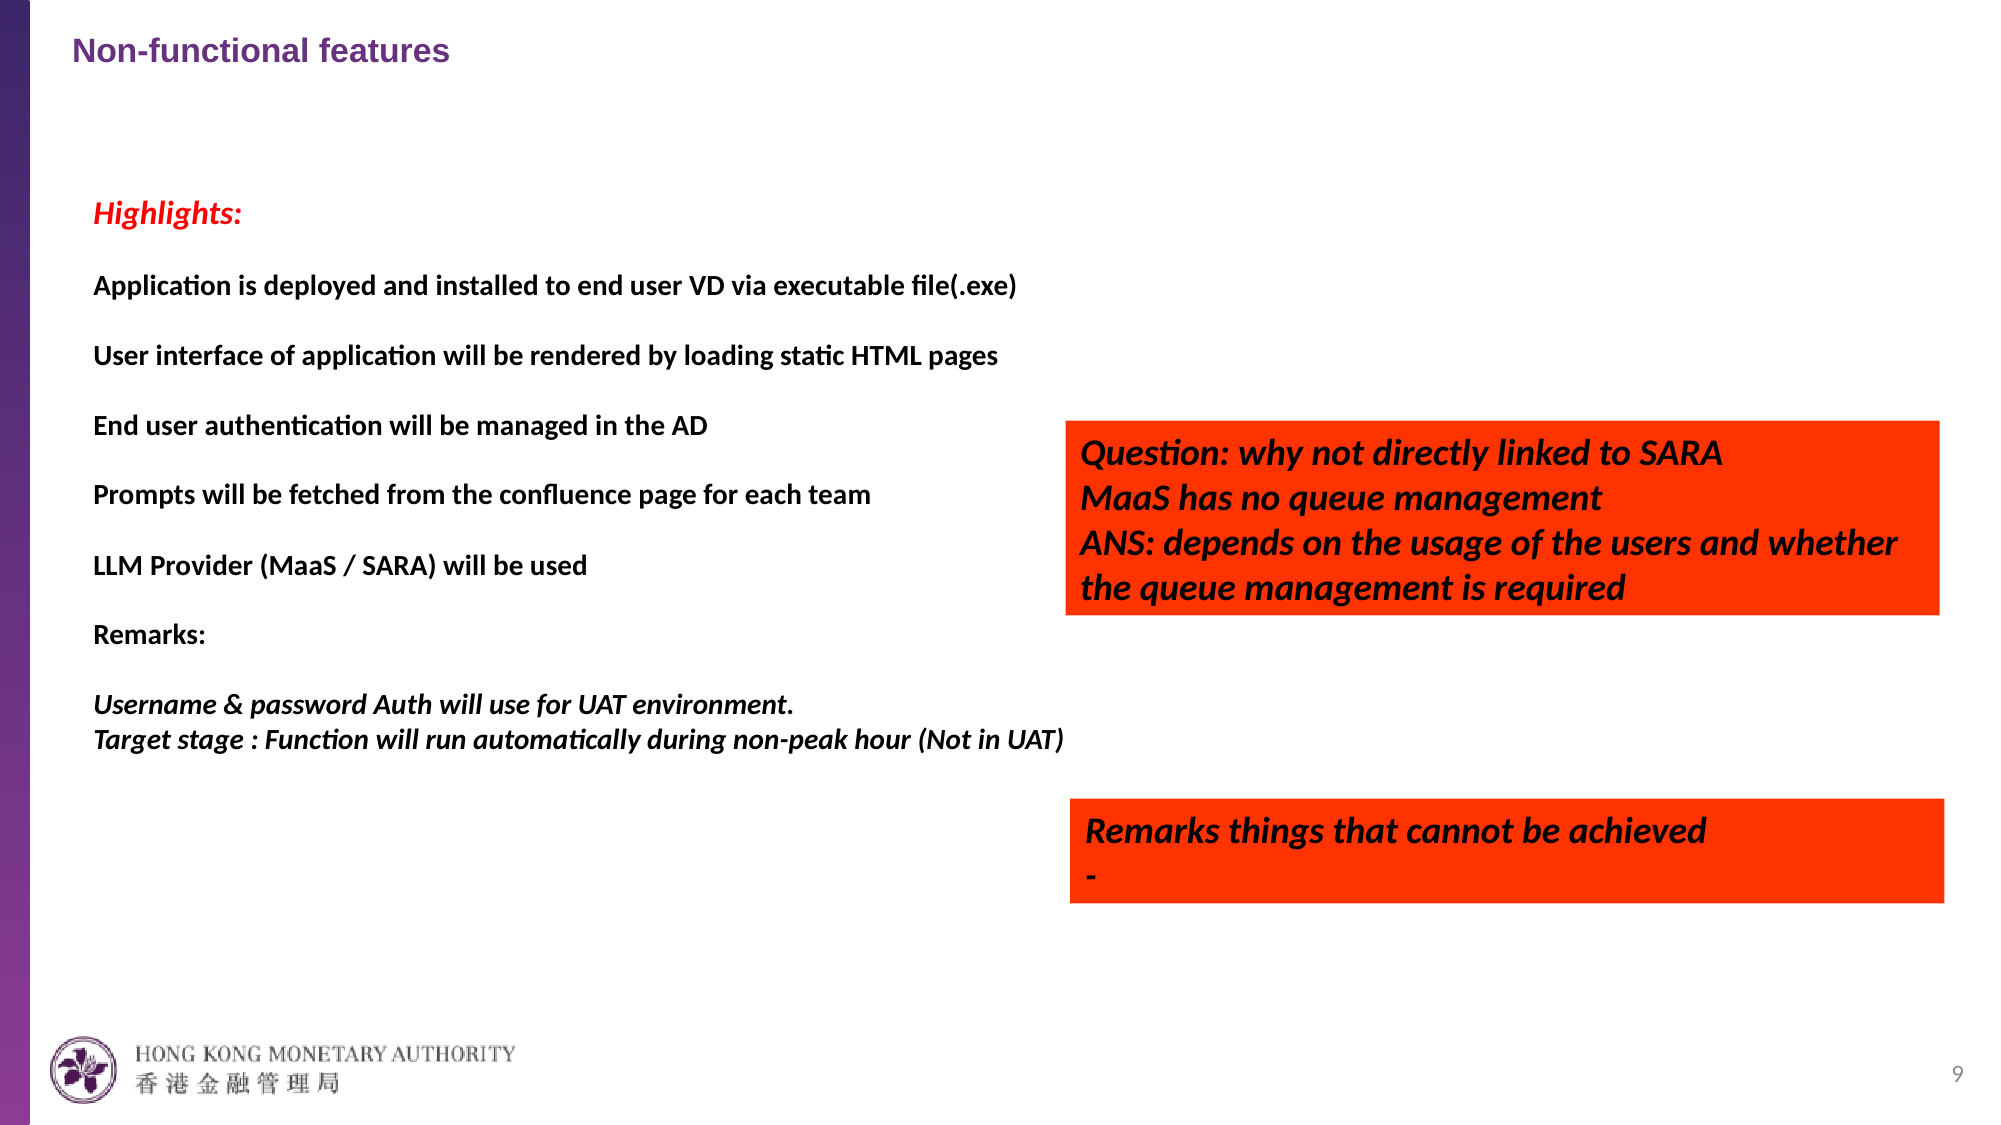

# Non-functional features
Highlights:

Application is deployed and installed to end user VD via executable file(.exe)

User interface of application will be rendered by loading static HTML pages

End user authentication will be managed in the AD

Prompts will be fetched from the confluence page for each team

LLM Provider (MaaS / SARA) will be used
Remarks:

Username & password Auth will use for UAT environment.
Target stage : Function will run automatically during non-peak hour (Not in UAT)

Question: why not directly linked to SARA
MaaS has no queue management
ANS: depends on the usage of the users and whether the queue management is required
Remarks things that cannot be achieved
-
9